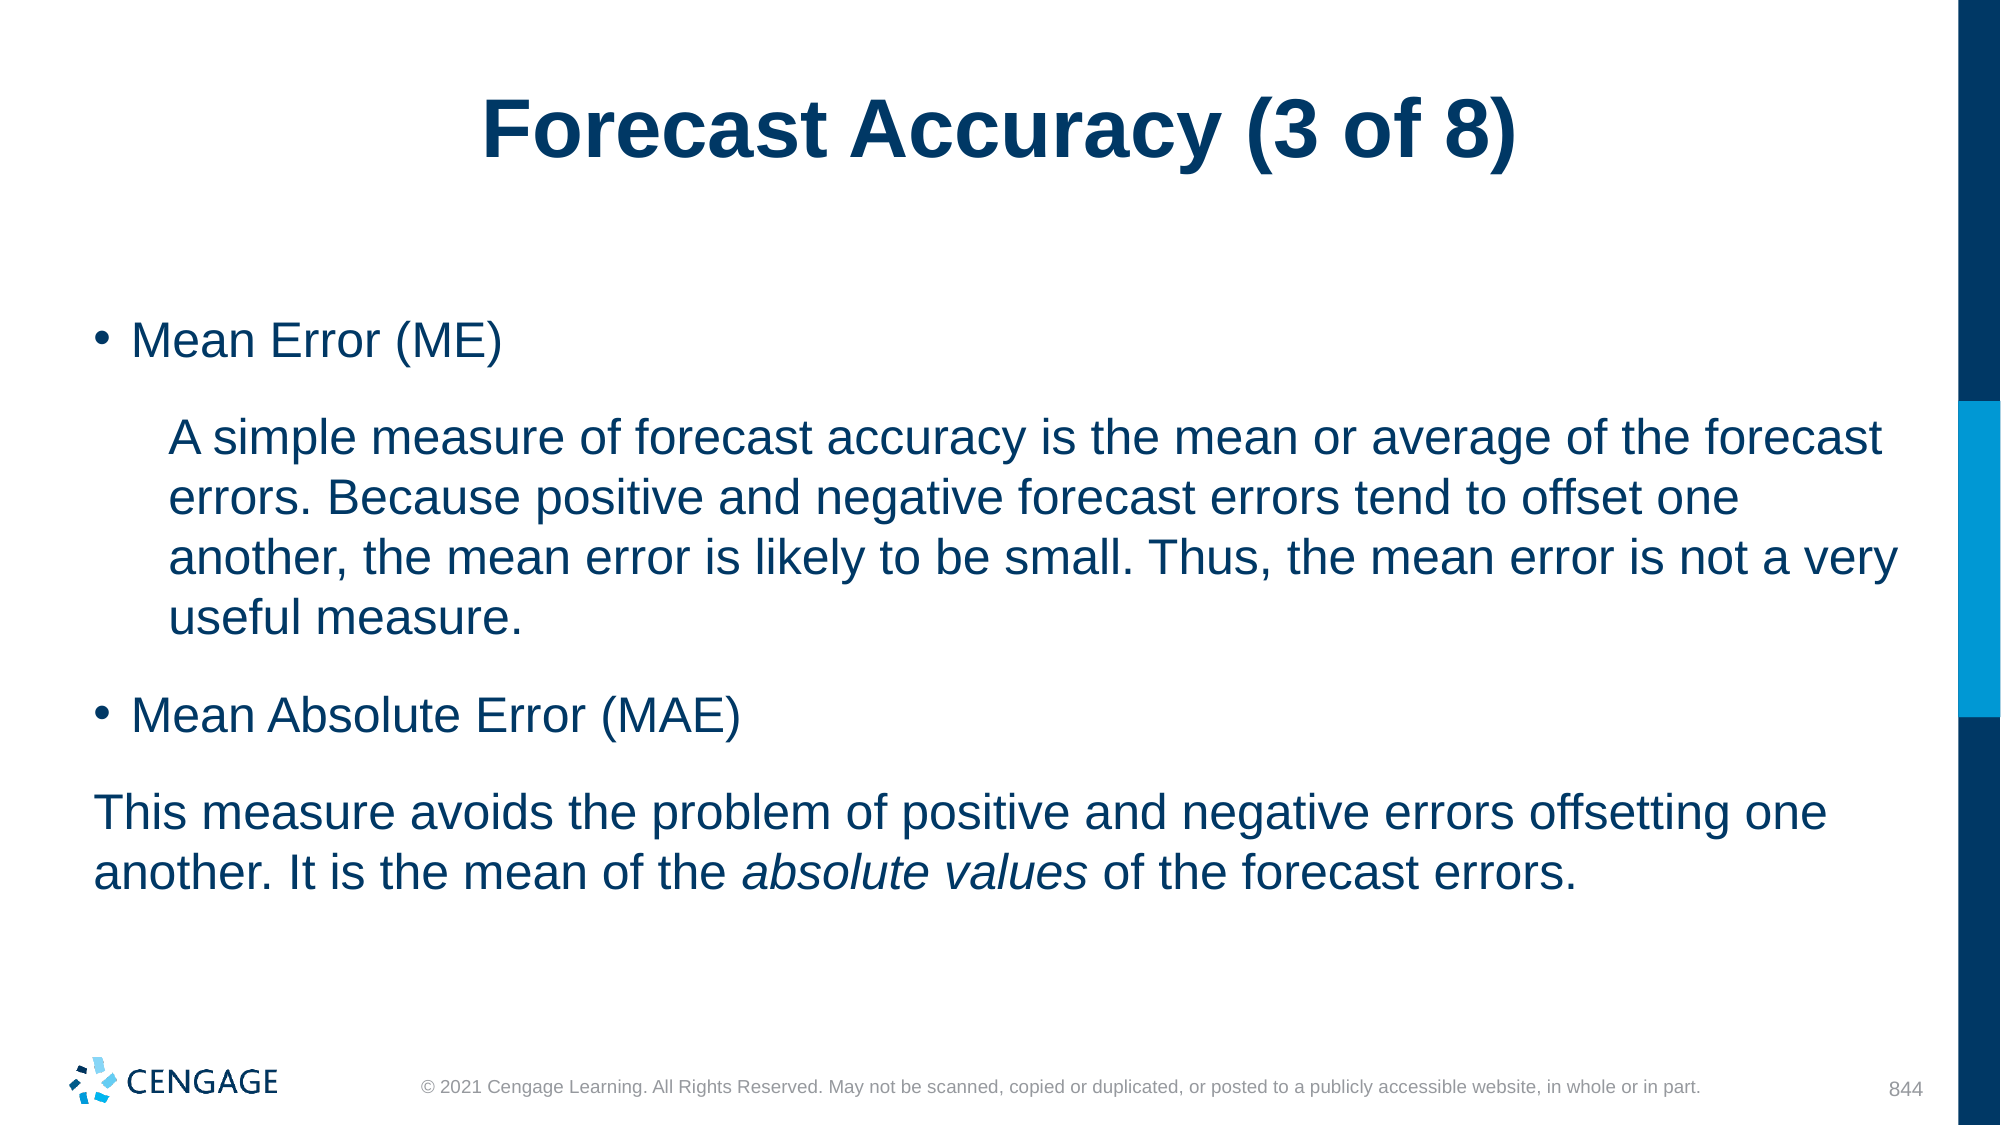

# Forecast Accuracy (3 of 8)
Mean Error (ME)
A simple measure of forecast accuracy is the mean or average of the forecast errors. Because positive and negative forecast errors tend to offset one another, the mean error is likely to be small. Thus, the mean error is not a very useful measure.
Mean Absolute Error (MAE)
This measure avoids the problem of positive and negative errors offsetting one another. It is the mean of the absolute values of the forecast errors.